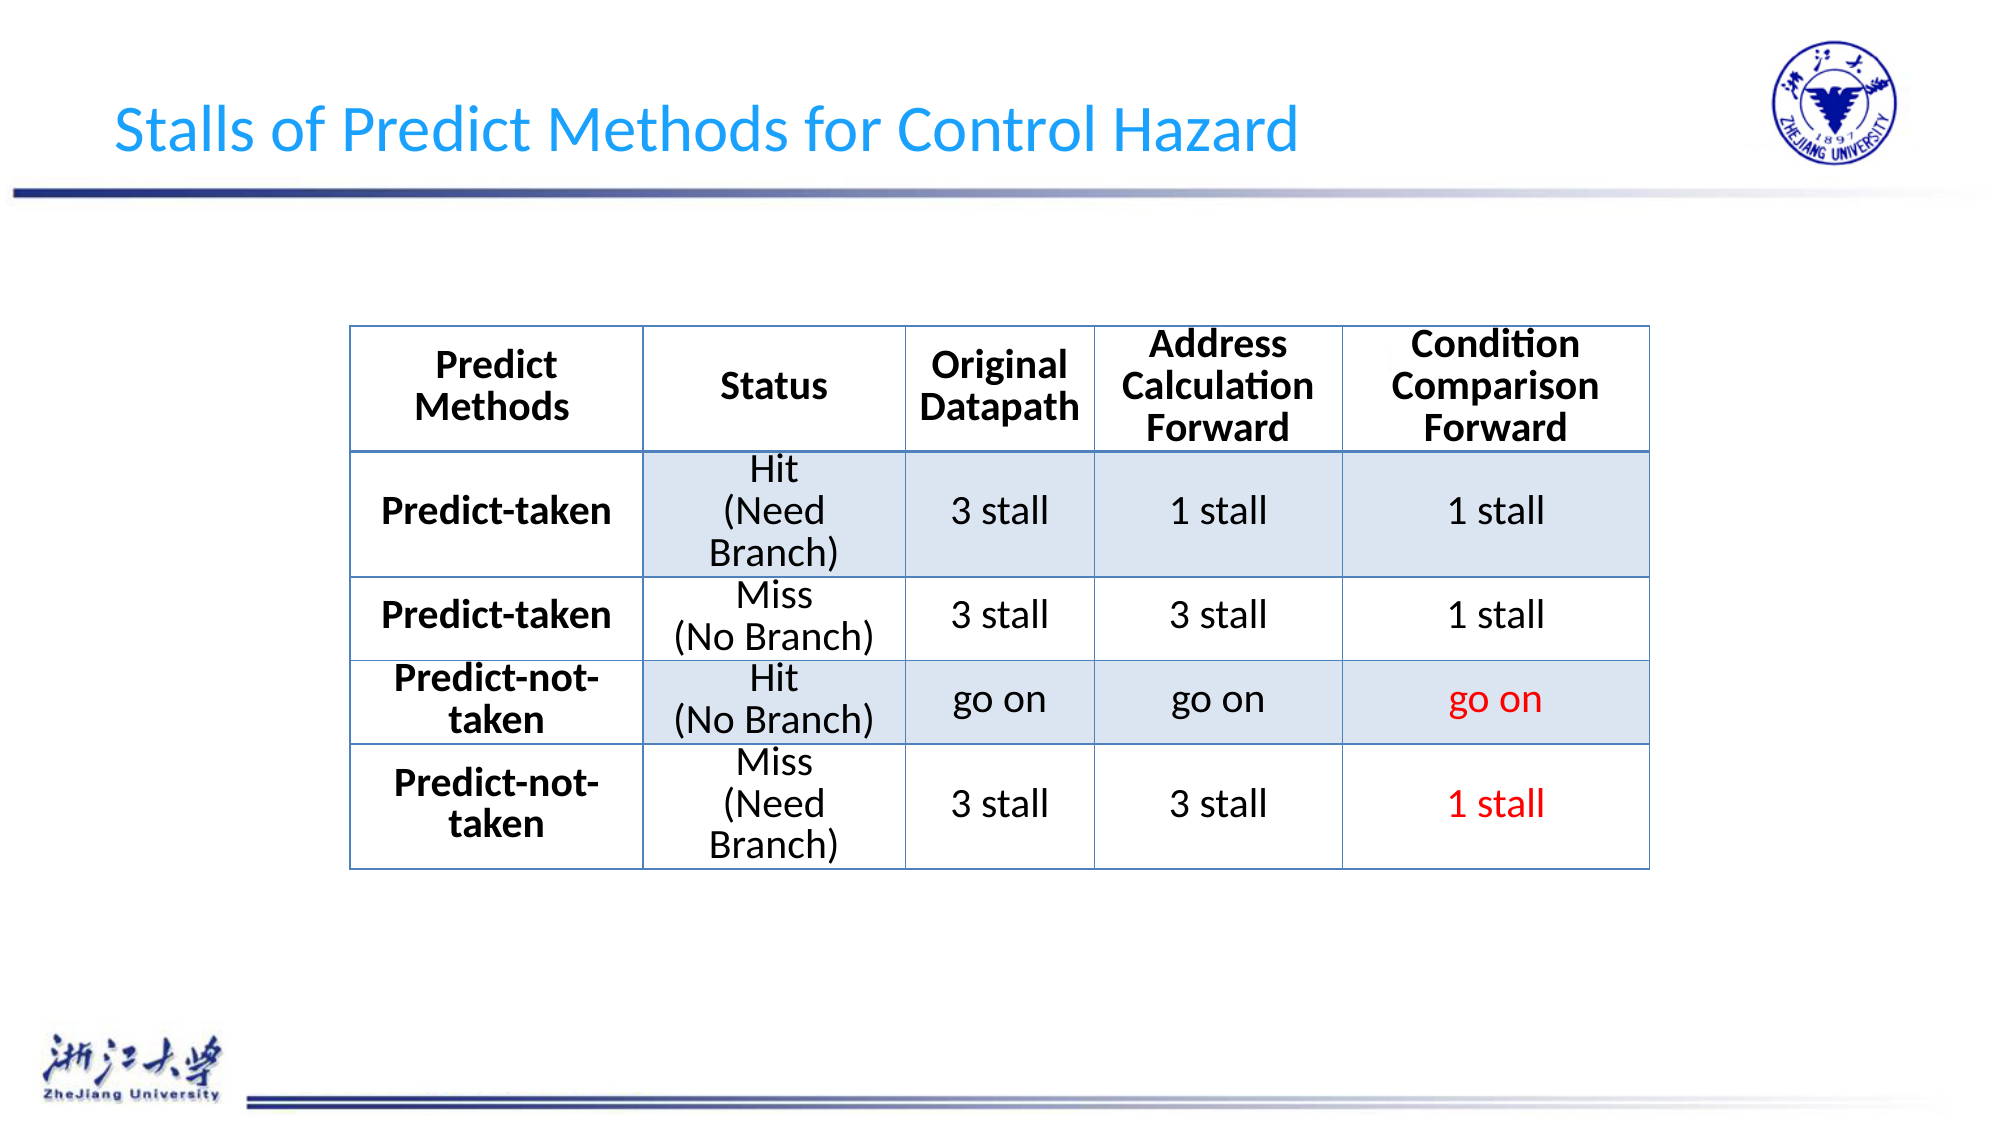

# Stalls of Predict Methods for Control Hazard
| Predict Methods | Status | Original Datapath | Address Calculation Forward | Condition Comparison Forward |
| --- | --- | --- | --- | --- |
| Predict-taken | Hit (Need Branch) | 3 stall | 1 stall | 1 stall |
| Predict-taken | Miss (No Branch) | 3 stall | 3 stall | 1 stall |
| Predict-not-taken | Hit (No Branch) | go on | go on | go on |
| Predict-not-taken | Miss (Need Branch) | 3 stall | 3 stall | 1 stall |